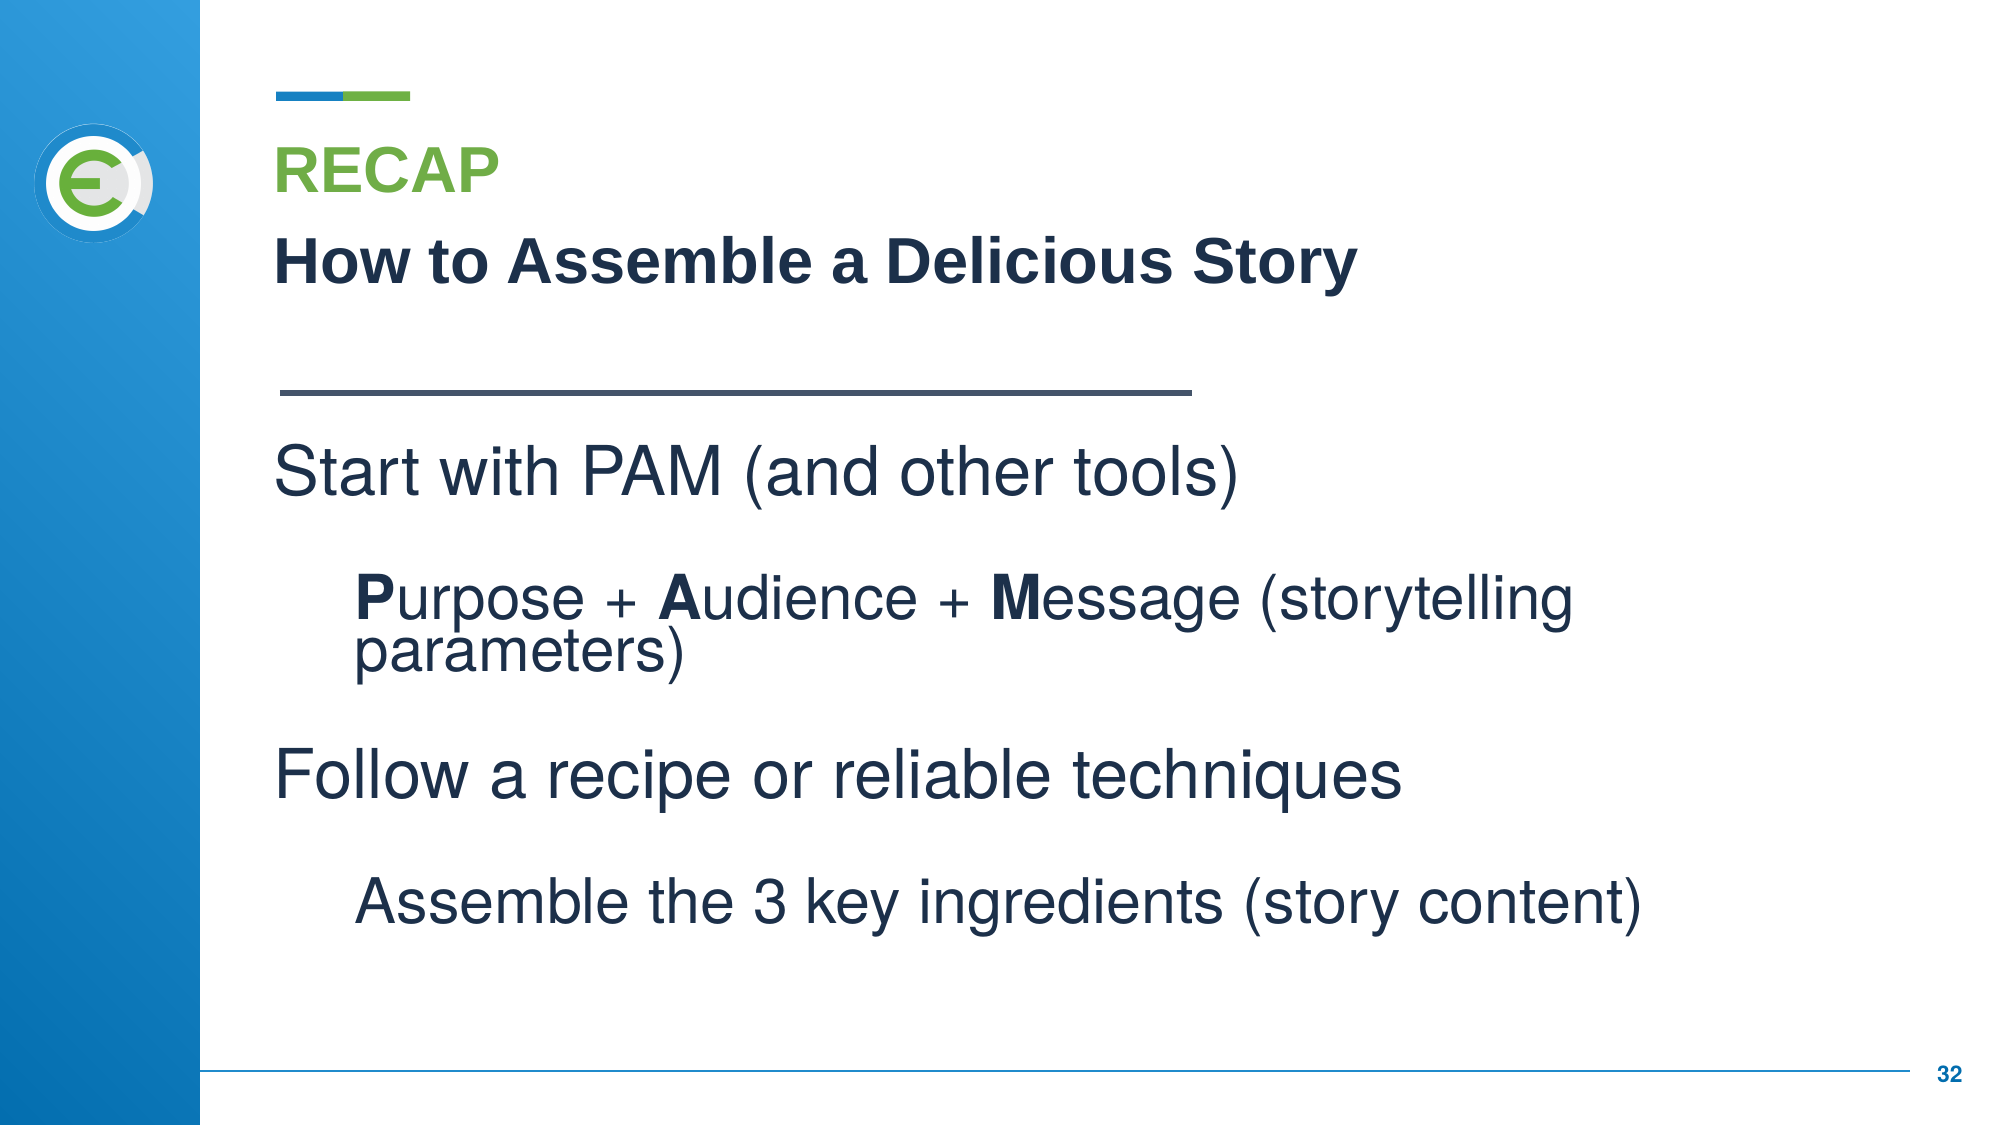

# RECAP
How to Assemble a Delicious Story

Start with PAM (and other tools)
Purpose + Audience + Message (storytelling parameters)
Follow a recipe or reliable techniques
Assemble the 3 key ingredients (story content)